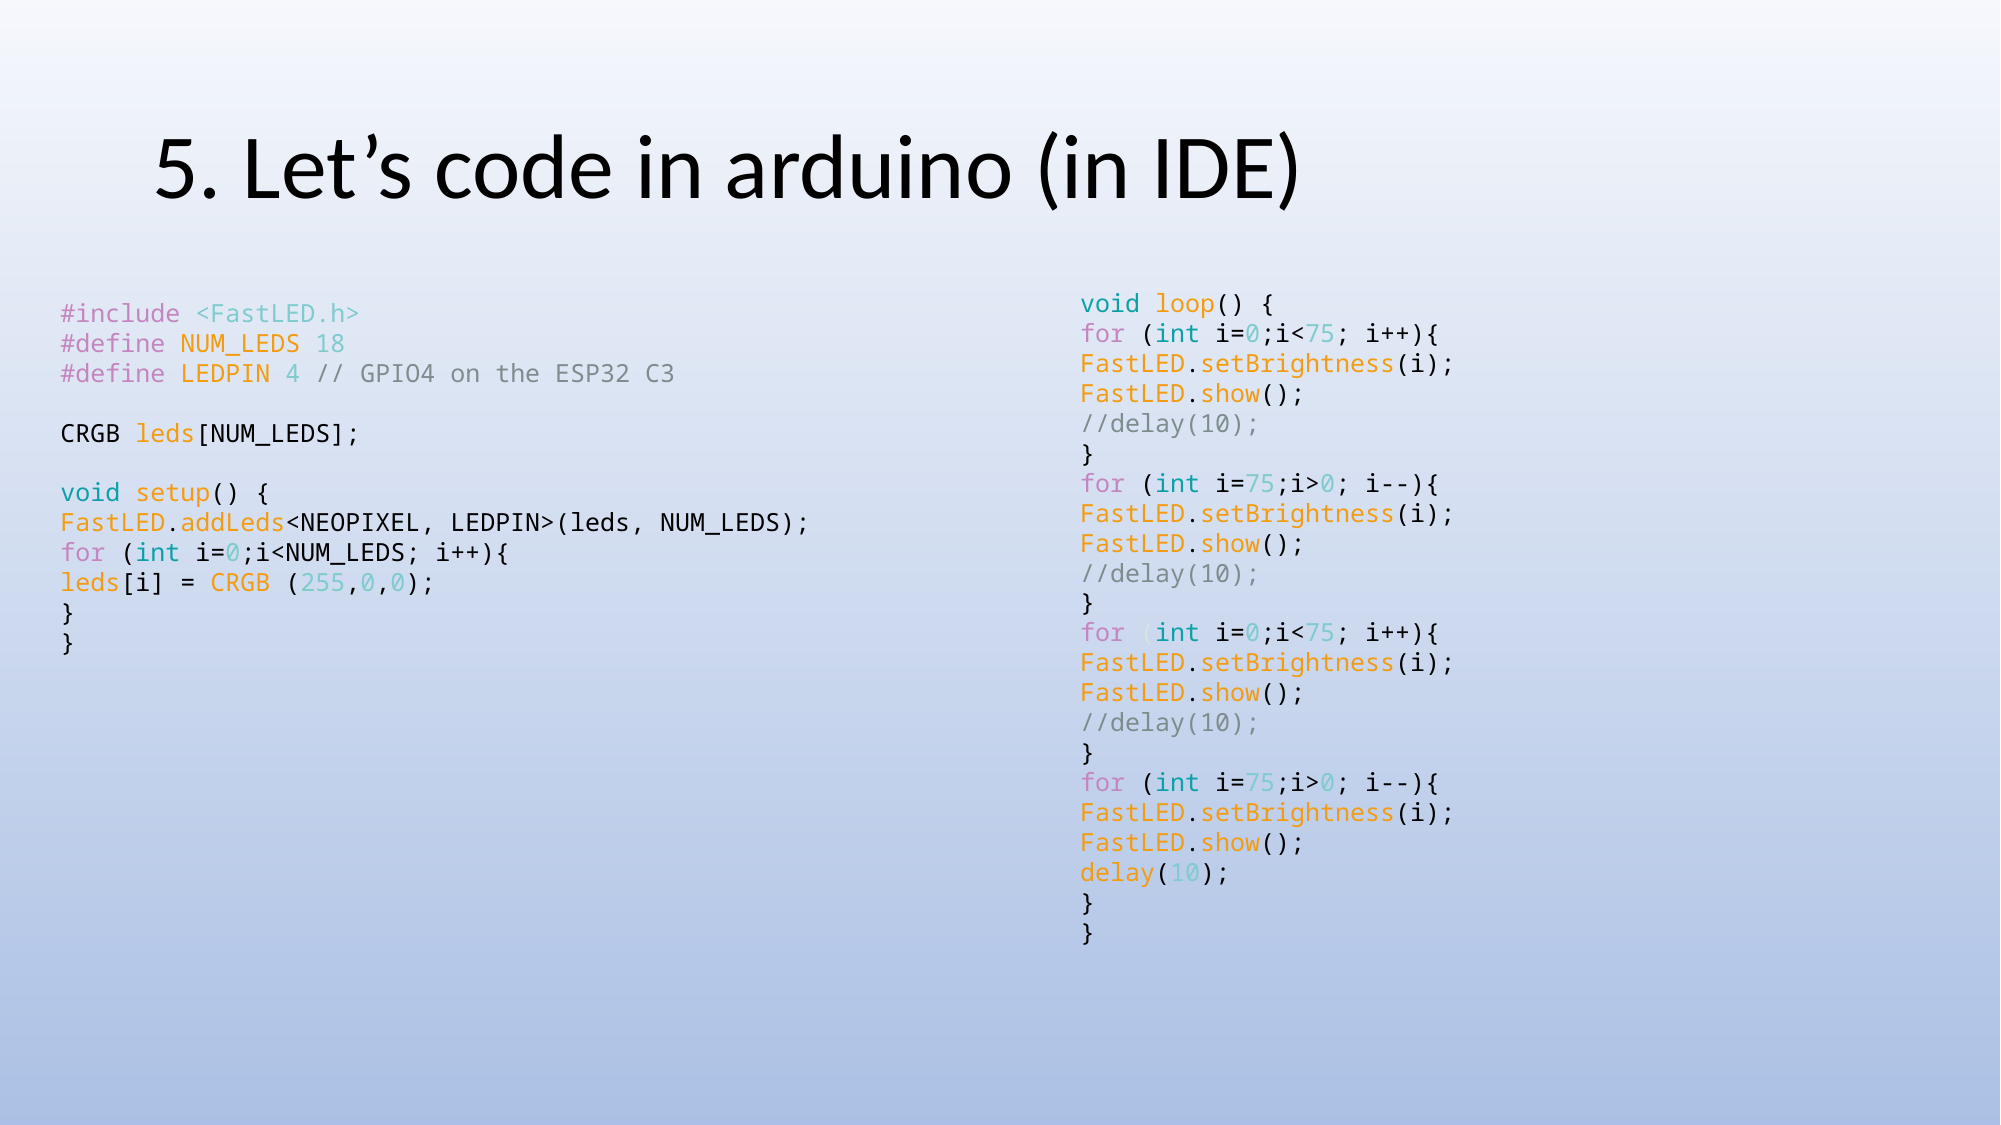

# 5. Let’s code in arduino (in IDE)
void loop() {
for (int i=0;i<75; i++){
FastLED.setBrightness(i);
FastLED.show();
//delay(10);
}
for (int i=75;i>0; i--){
FastLED.setBrightness(i);
FastLED.show();
//delay(10);
}
for (int i=0;i<75; i++){
FastLED.setBrightness(i);
FastLED.show();
//delay(10);
}
for (int i=75;i>0; i--){
FastLED.setBrightness(i);
FastLED.show();
delay(10);
}
}
#include <FastLED.h>
#define NUM_LEDS 18
#define LEDPIN 4 // GPIO4 on the ESP32 C3
CRGB leds[NUM_LEDS];
void setup() {
FastLED.addLeds<NEOPIXEL, LEDPIN>(leds, NUM_LEDS);
for (int i=0;i<NUM_LEDS; i++){
leds[i] = CRGB (255,0,0);
}
}